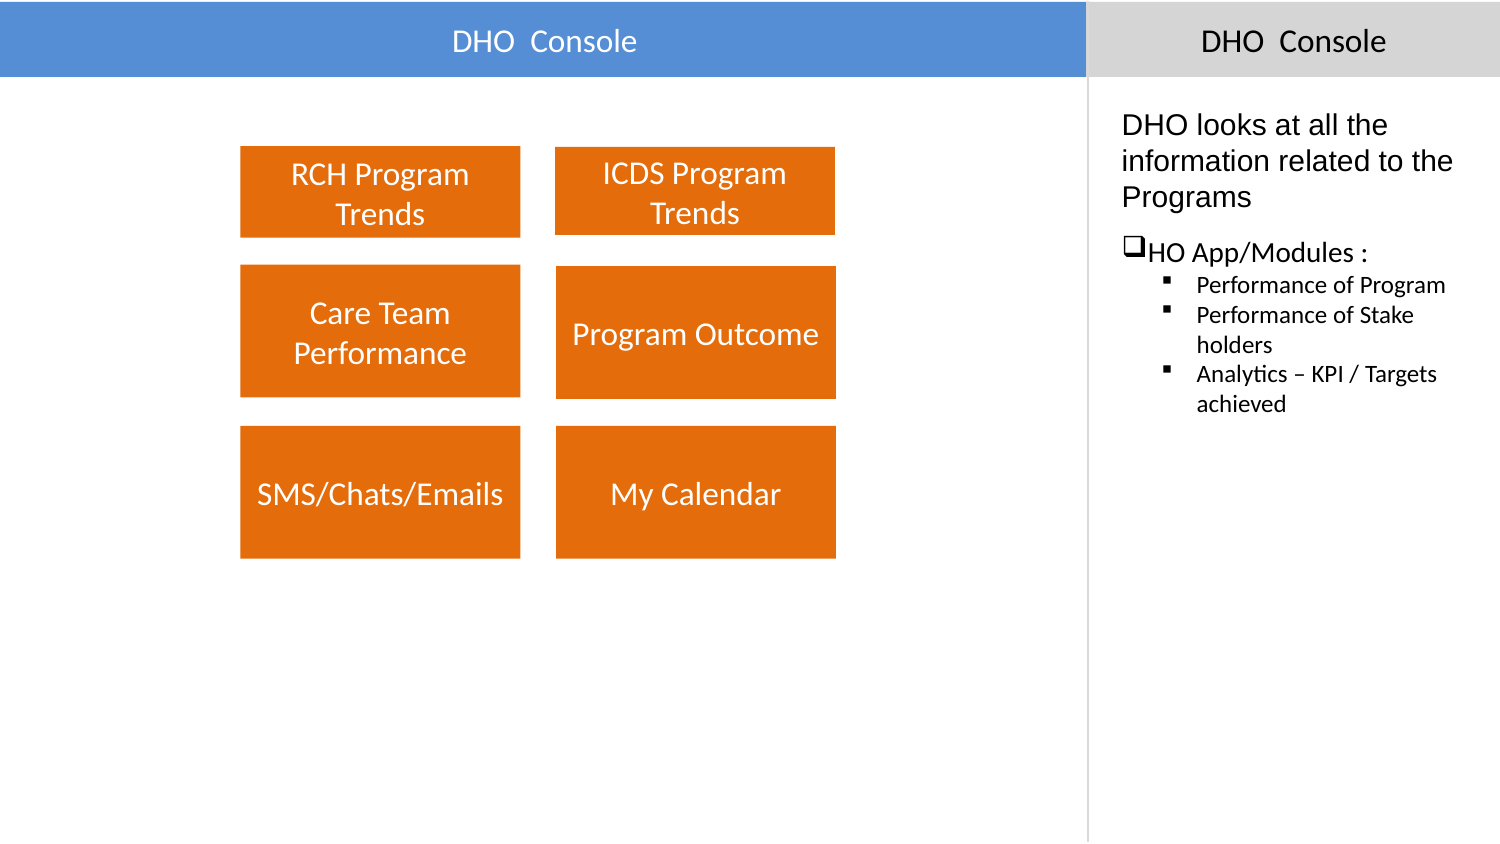

DHO  Console
DHO  Console
DHO looks at all the information related to the Programs
HO App/Modules :
Performance of Program
Performance of Stake holders
Analytics – KPI / Targets achieved

RCH Program Trends
ICDS Program Trends
Care Team Performance
Program Outcome
SMS/Chats/Emails
My Calendar